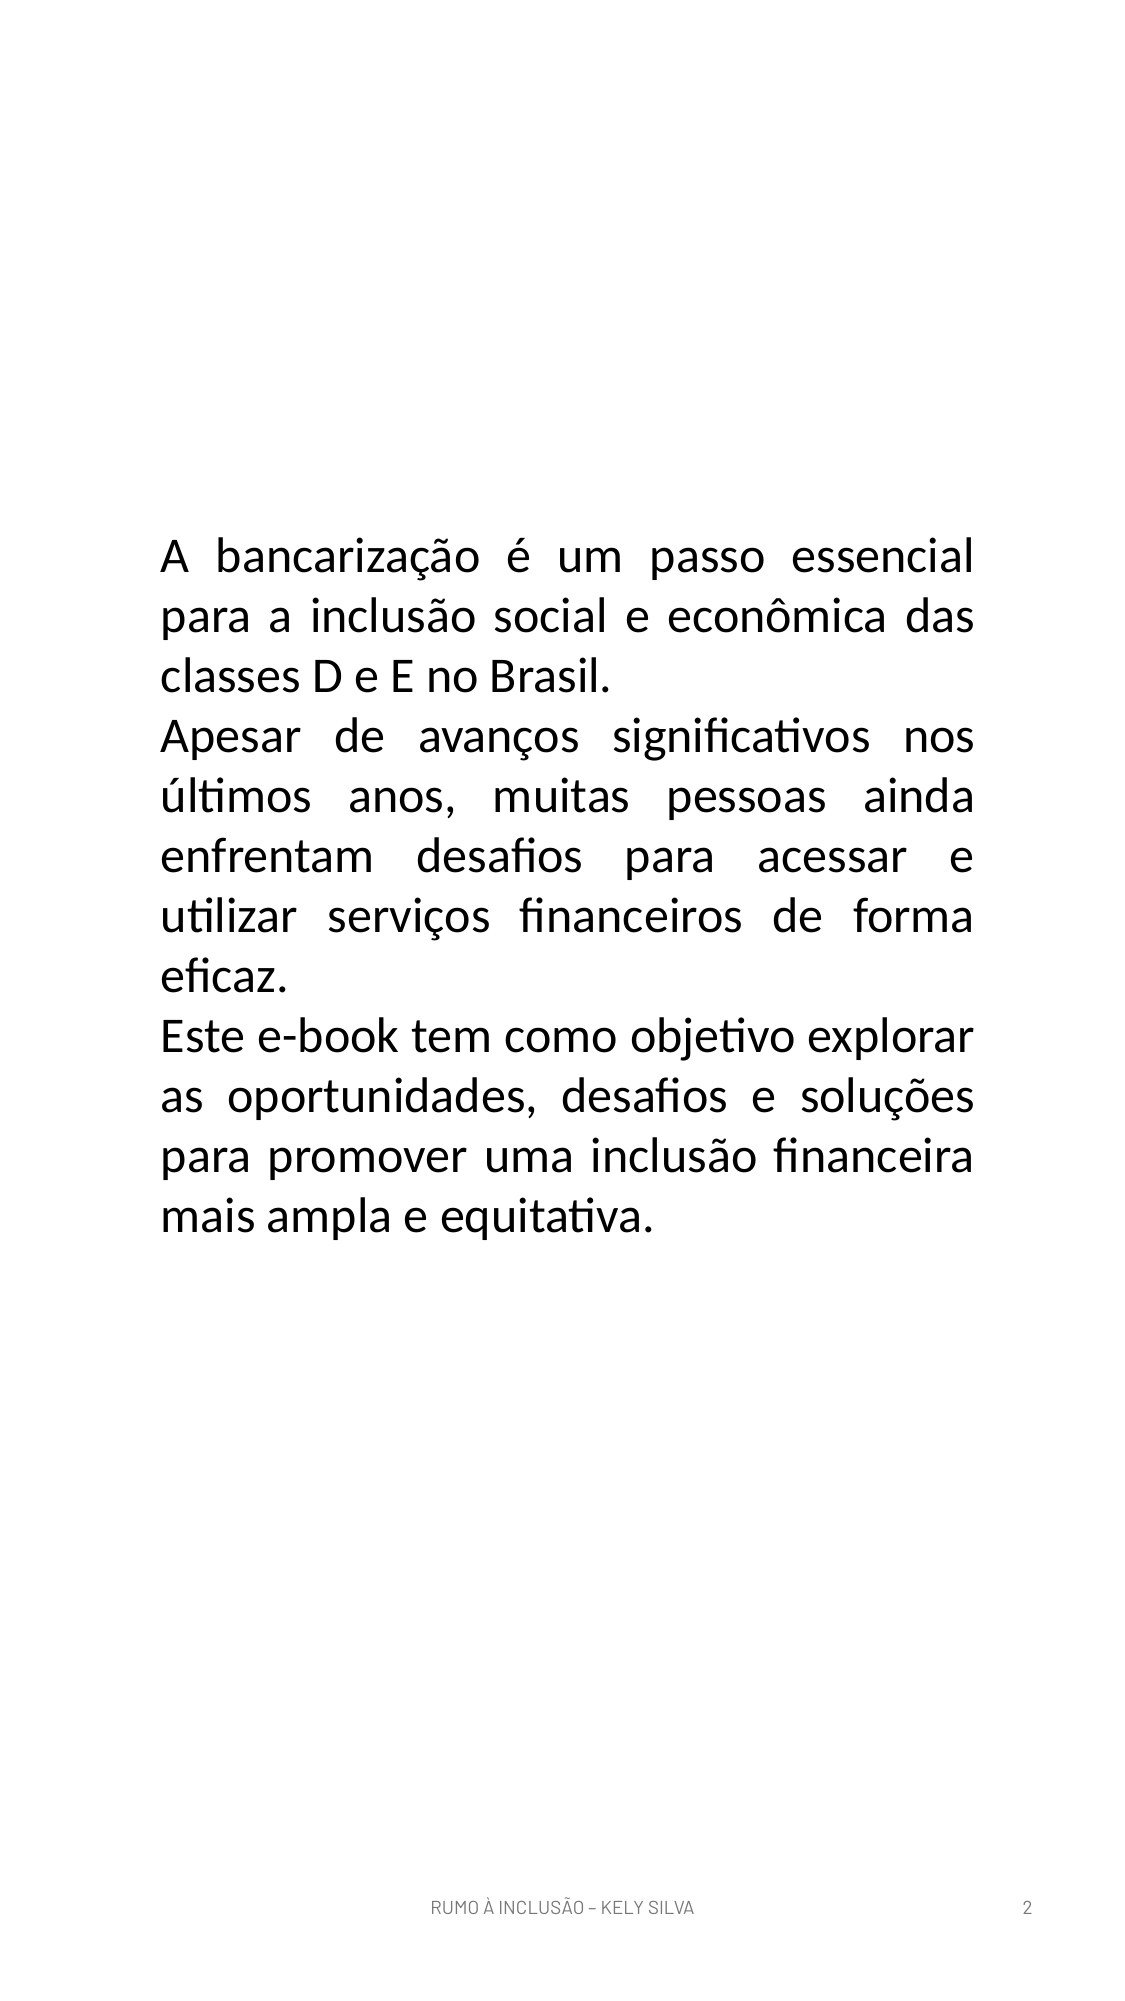

A bancarização é um passo essencial para a inclusão social e econômica das classes D e E no Brasil.
Apesar de avanços significativos nos últimos anos, muitas pessoas ainda enfrentam desafios para acessar e utilizar serviços financeiros de forma eficaz.
Este e-book tem como objetivo explorar as oportunidades, desafios e soluções para promover uma inclusão financeira mais ampla e equitativa.
RUMO À INCLUSÃO – KELY SILVA
2